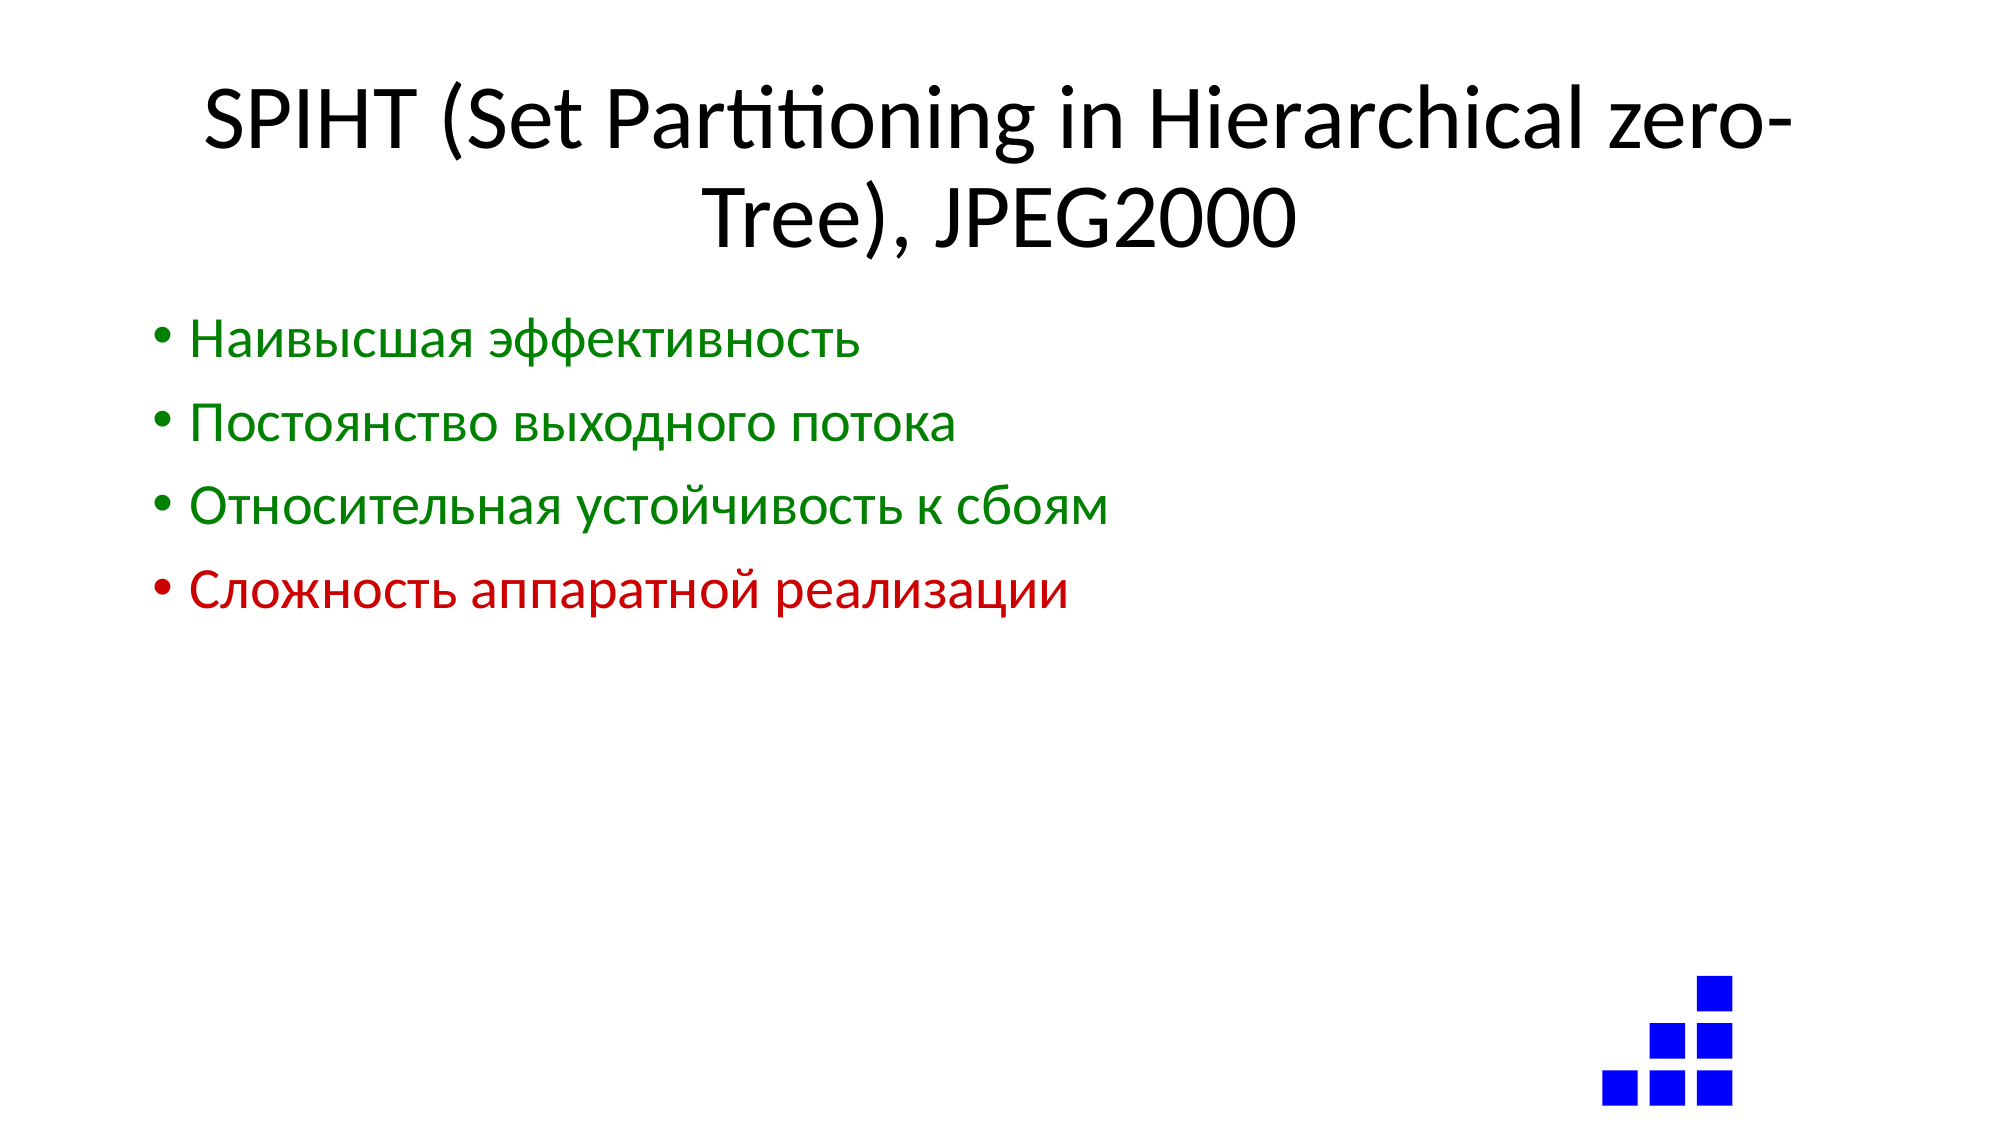

# SPIHT (Set Partitioning in Hierarchical zero-Tree), JPEG2000
Наивысшая эффективность
Постоянство выходного потока
Относительная устойчивость к сбоям
Сложность аппаратной реализации